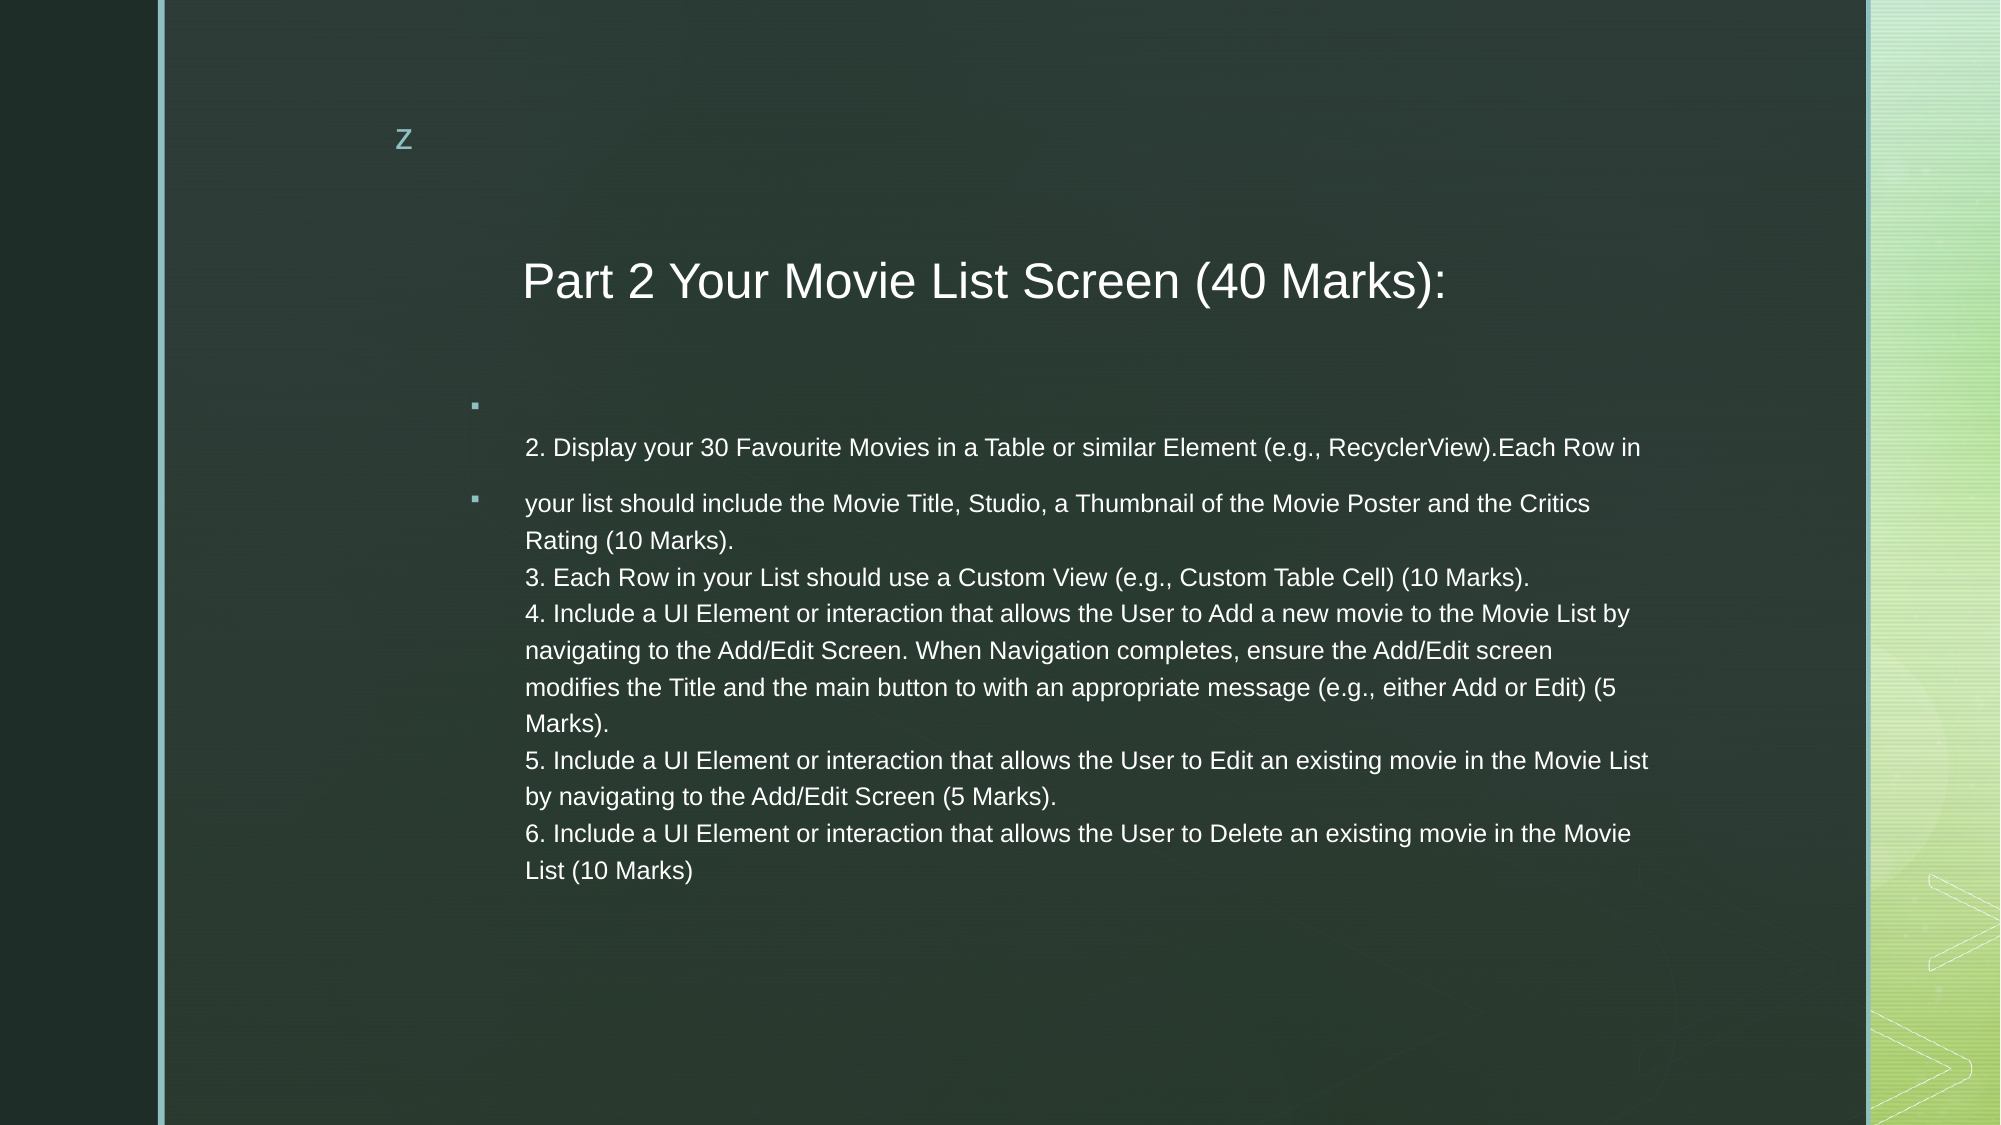

# Part 2 Your Movie List Screen (40 Marks):
2. Display your 30 Favourite Movies in a Table or similar Element (e.g., RecyclerView).Each Row in
your list should include the Movie Title, Studio, a Thumbnail of the Movie Poster and the Critics
Rating (10 Marks).
3. Each Row in your List should use a Custom View (e.g., Custom Table Cell) (10 Marks).
4. Include a UI Element or interaction that allows the User to Add a new movie to the Movie List by
navigating to the Add/Edit Screen. When Navigation completes, ensure the Add/Edit screen
modifies the Title and the main button to with an appropriate message (e.g., either Add or Edit) (5
Marks).
5. Include a UI Element or interaction that allows the User to Edit an existing movie in the Movie List
by navigating to the Add/Edit Screen (5 Marks).
6. Include a UI Element or interaction that allows the User to Delete an existing movie in the Movie
List (10 Marks)